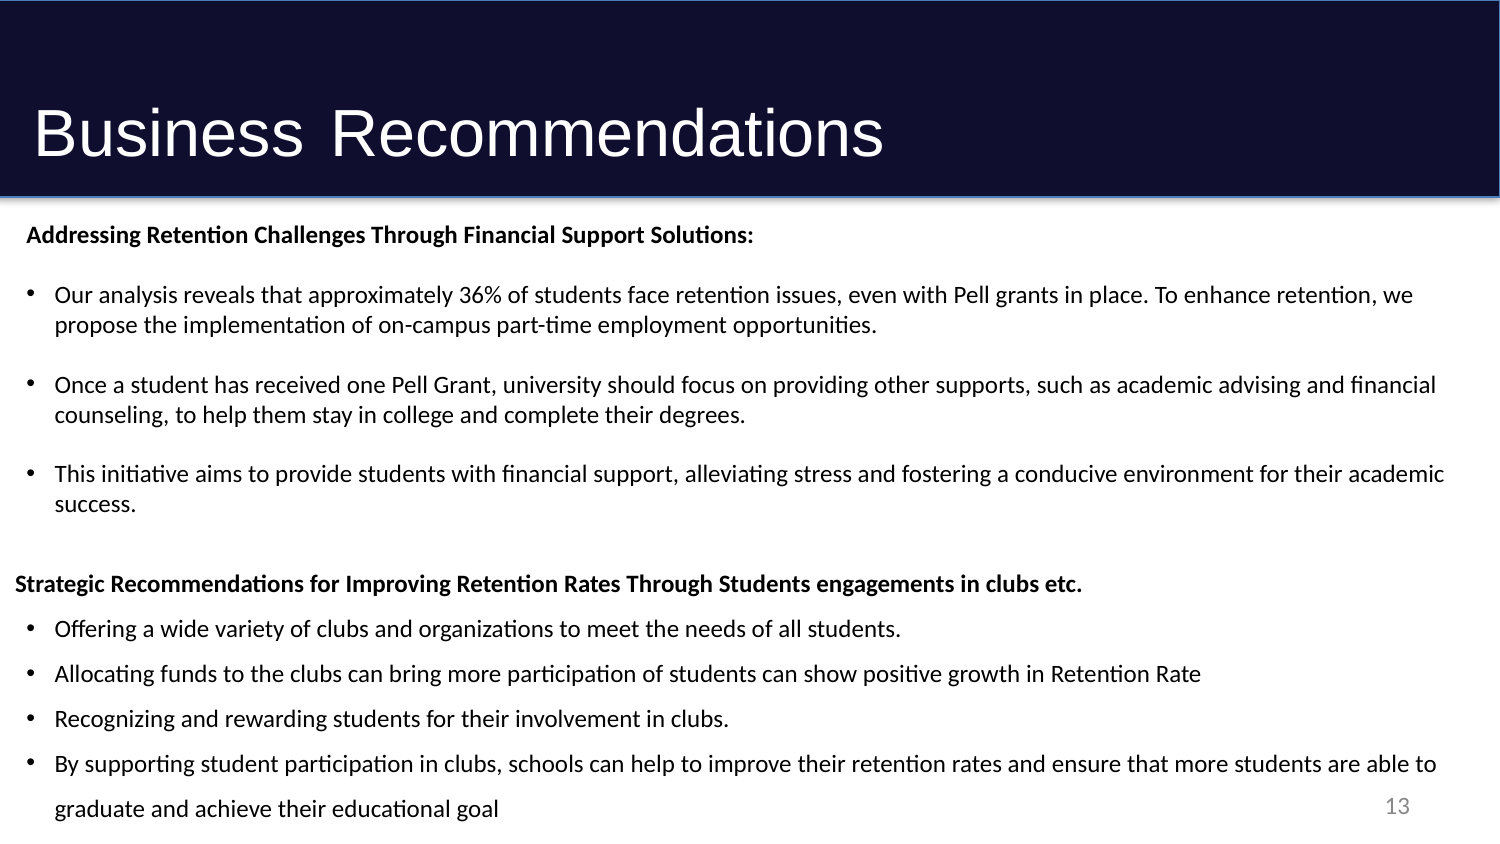

# Business Recommendations

Addressing Retention Challenges Through Financial Support Solutions:

Our analysis reveals that approximately 36% of students face retention issues, even with Pell grants in place. To enhance retention, we propose the implementation of on-campus part-time employment opportunities.

Once a student has received one Pell Grant, university should focus on providing other supports, such as academic advising and financial counseling, to help them stay in college and complete their degrees.

This initiative aims to provide students with financial support, alleviating stress and fostering a conducive environment for their academic success.

Strategic Recommendations for Improving Retention Rates Through Students engagements in clubs etc.
Offering a wide variety of clubs and organizations to meet the needs of all students.
Allocating funds to the clubs can bring more participation of students can show positive growth in Retention Rate
Recognizing and rewarding students for their involvement in clubs.
By supporting student participation in clubs, schools can help to improve their retention rates and ensure that more students are able to graduate and achieve their educational goal

13